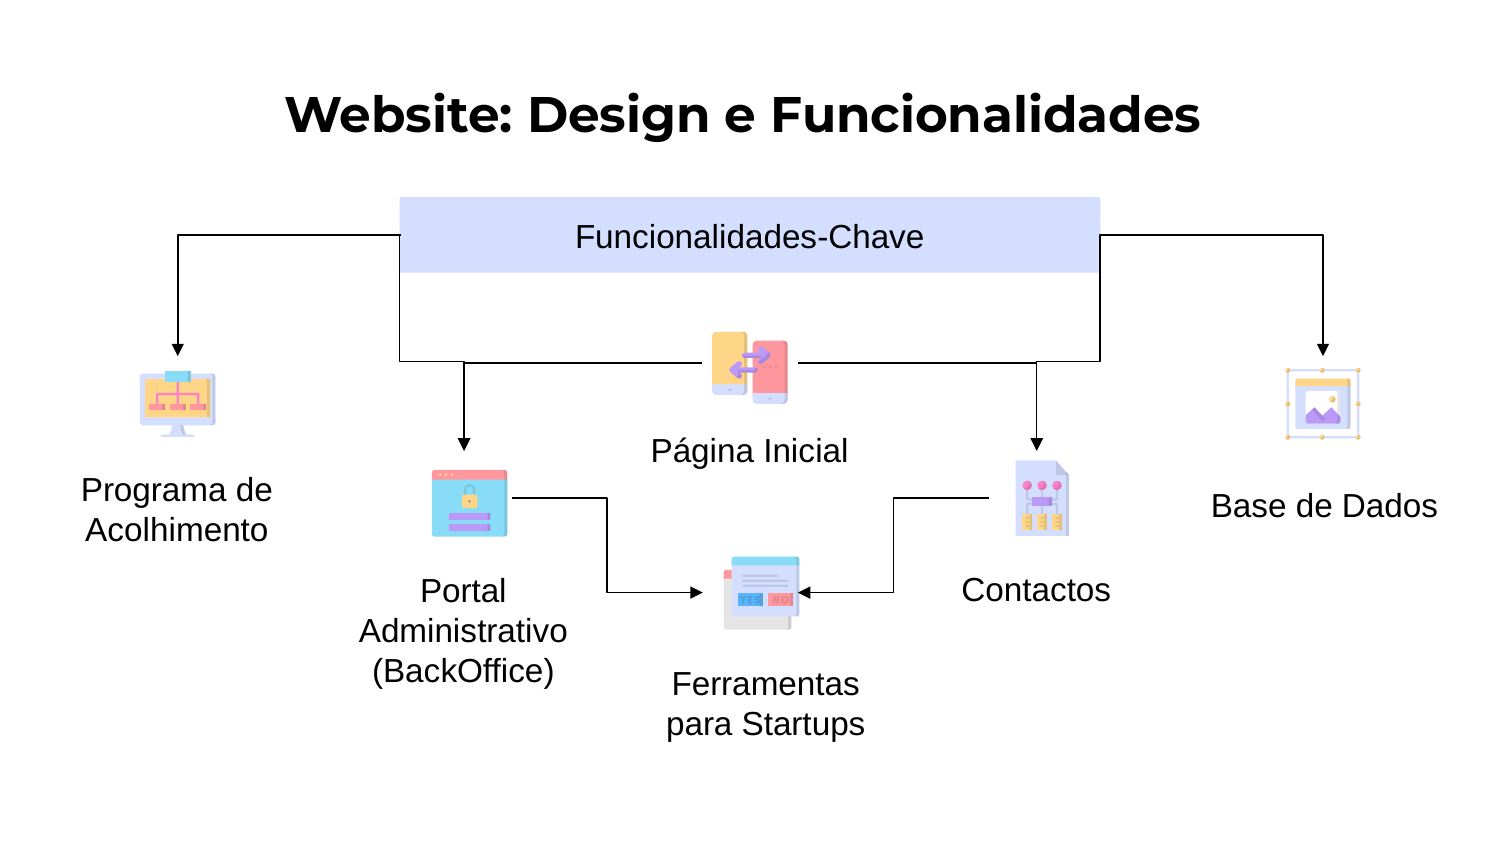

# Website: Design e Funcionalidades
Funcionalidades-Chave

Página Inicial

Base de Dados
Programa de Acolhimento

Contactos
Portal Administrativo (BackOffice)
Ferramentas para Startups